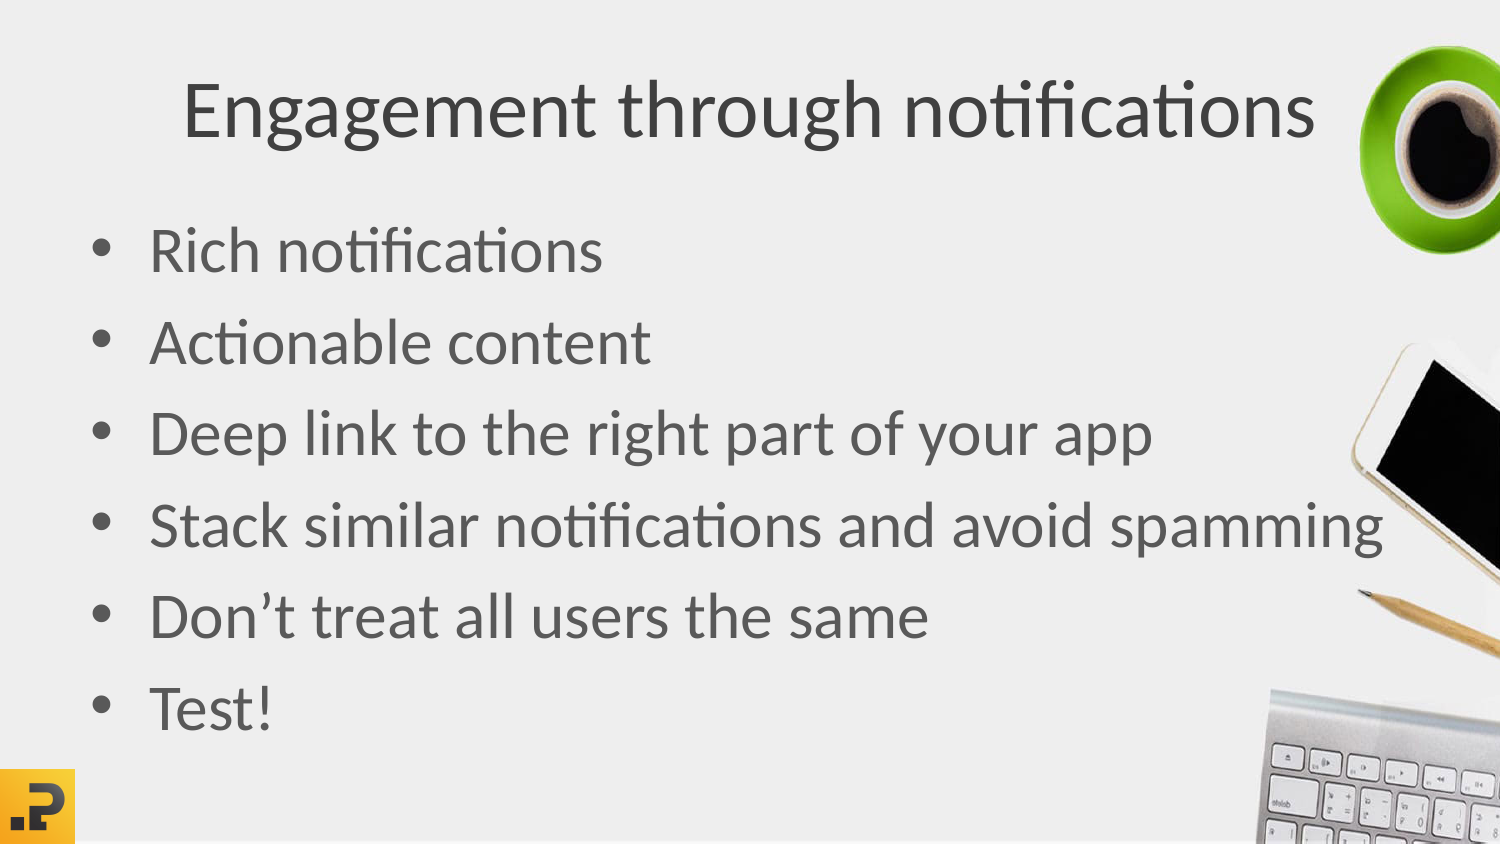

# Engagement through notifications
Rich notifications
Actionable content
Deep link to the right part of your app
Stack similar notifications and avoid spamming
Don’t treat all users the same
Test!